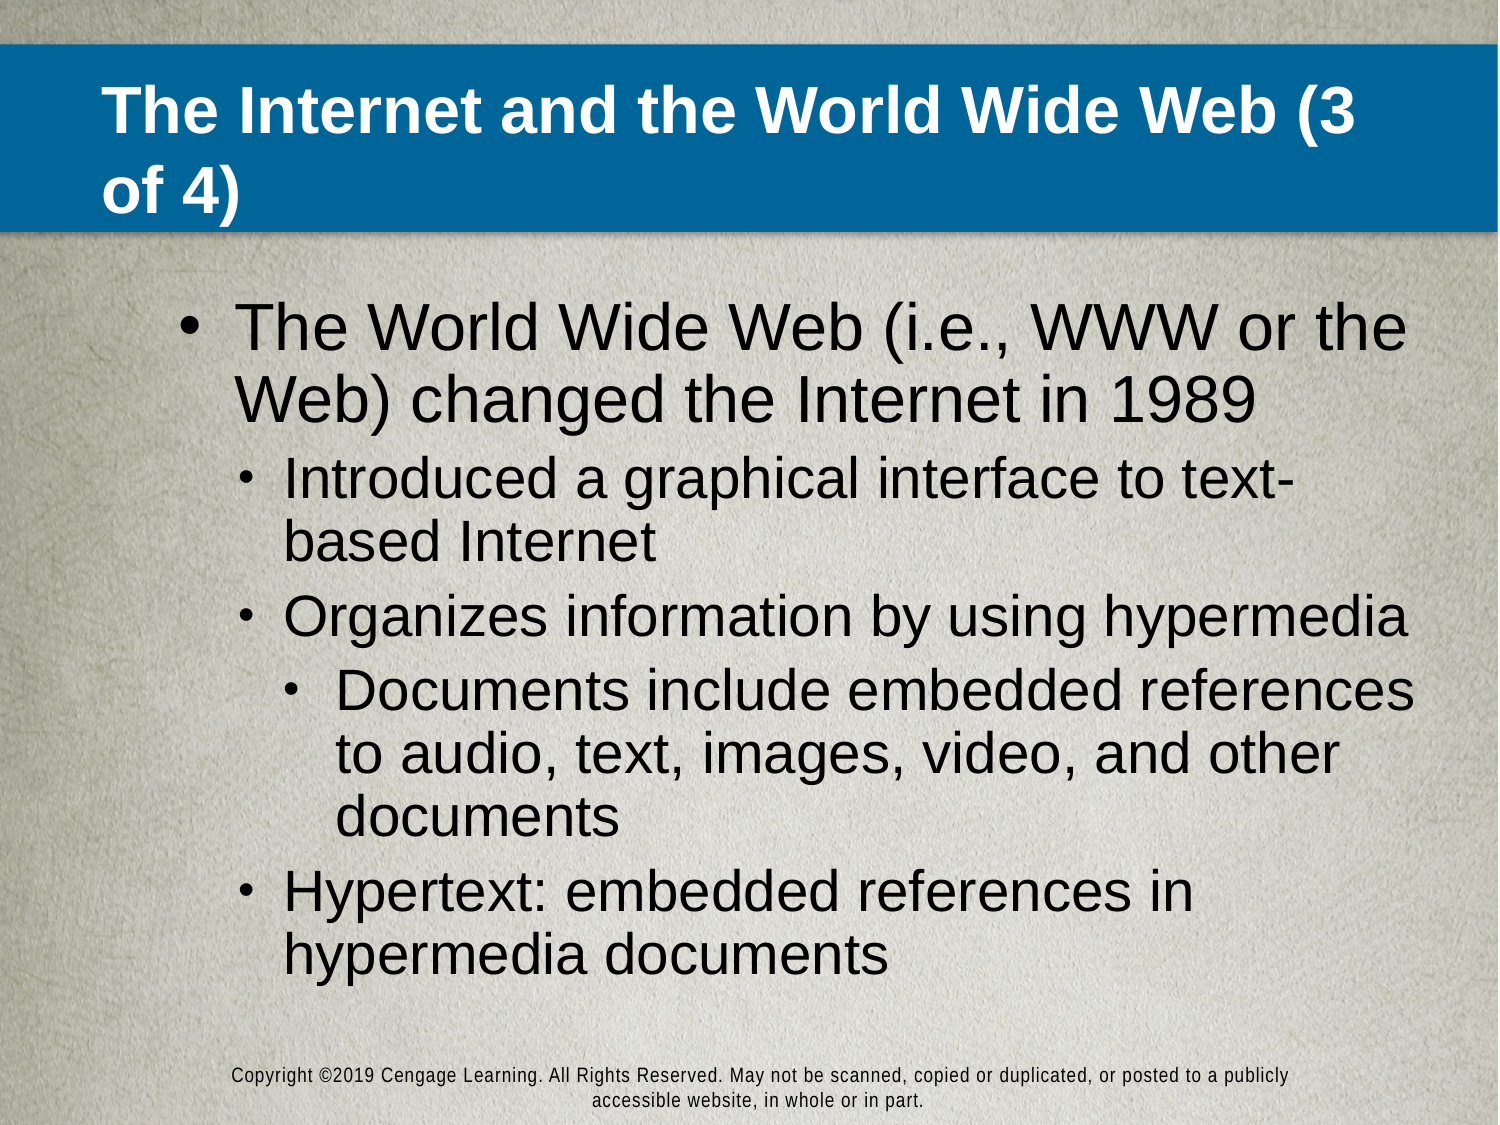

# The Internet and the World Wide Web (3 of 4)
The World Wide Web (i.e., WWW or the Web) changed the Internet in 1989
Introduced a graphical interface to text-based Internet
Organizes information by using hypermedia
Documents include embedded references to audio, text, images, video, and other documents
Hypertext: embedded references in hypermedia documents